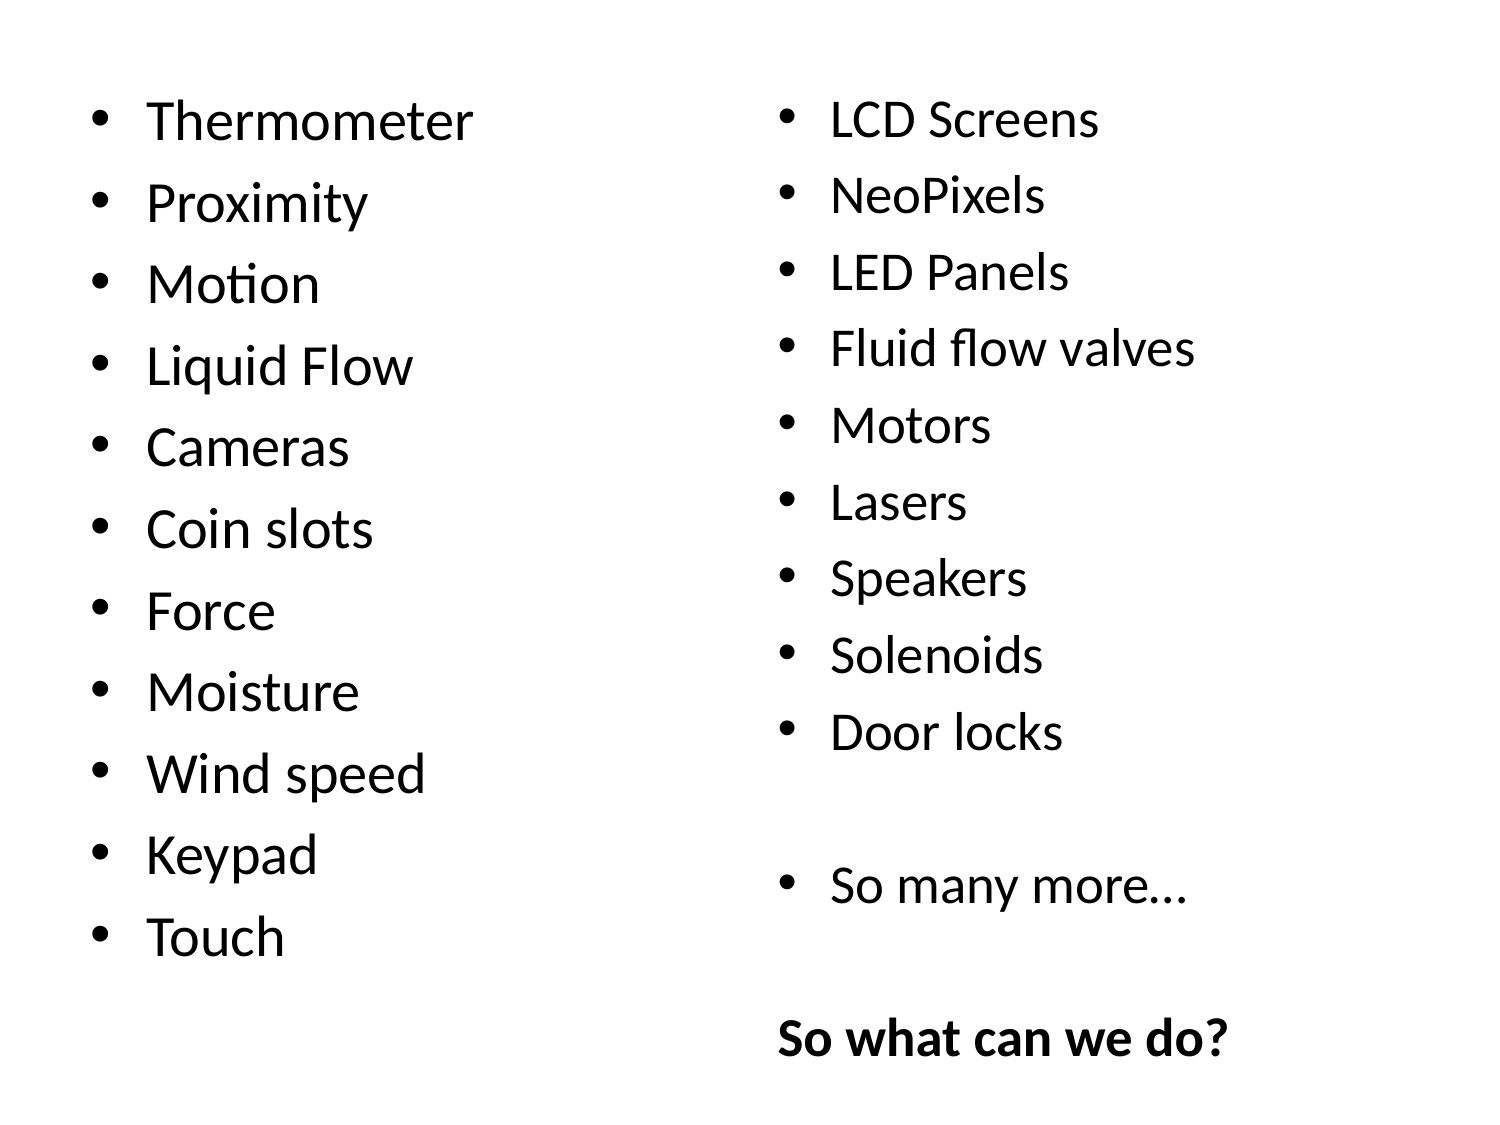

Thermometer
Proximity
Motion
Liquid Flow
Cameras
Coin slots
Force
Moisture
Wind speed
Keypad
Touch
LCD Screens
NeoPixels
LED Panels
Fluid flow valves
Motors
Lasers
Speakers
Solenoids
Door locks

So many more…

So what can we do?